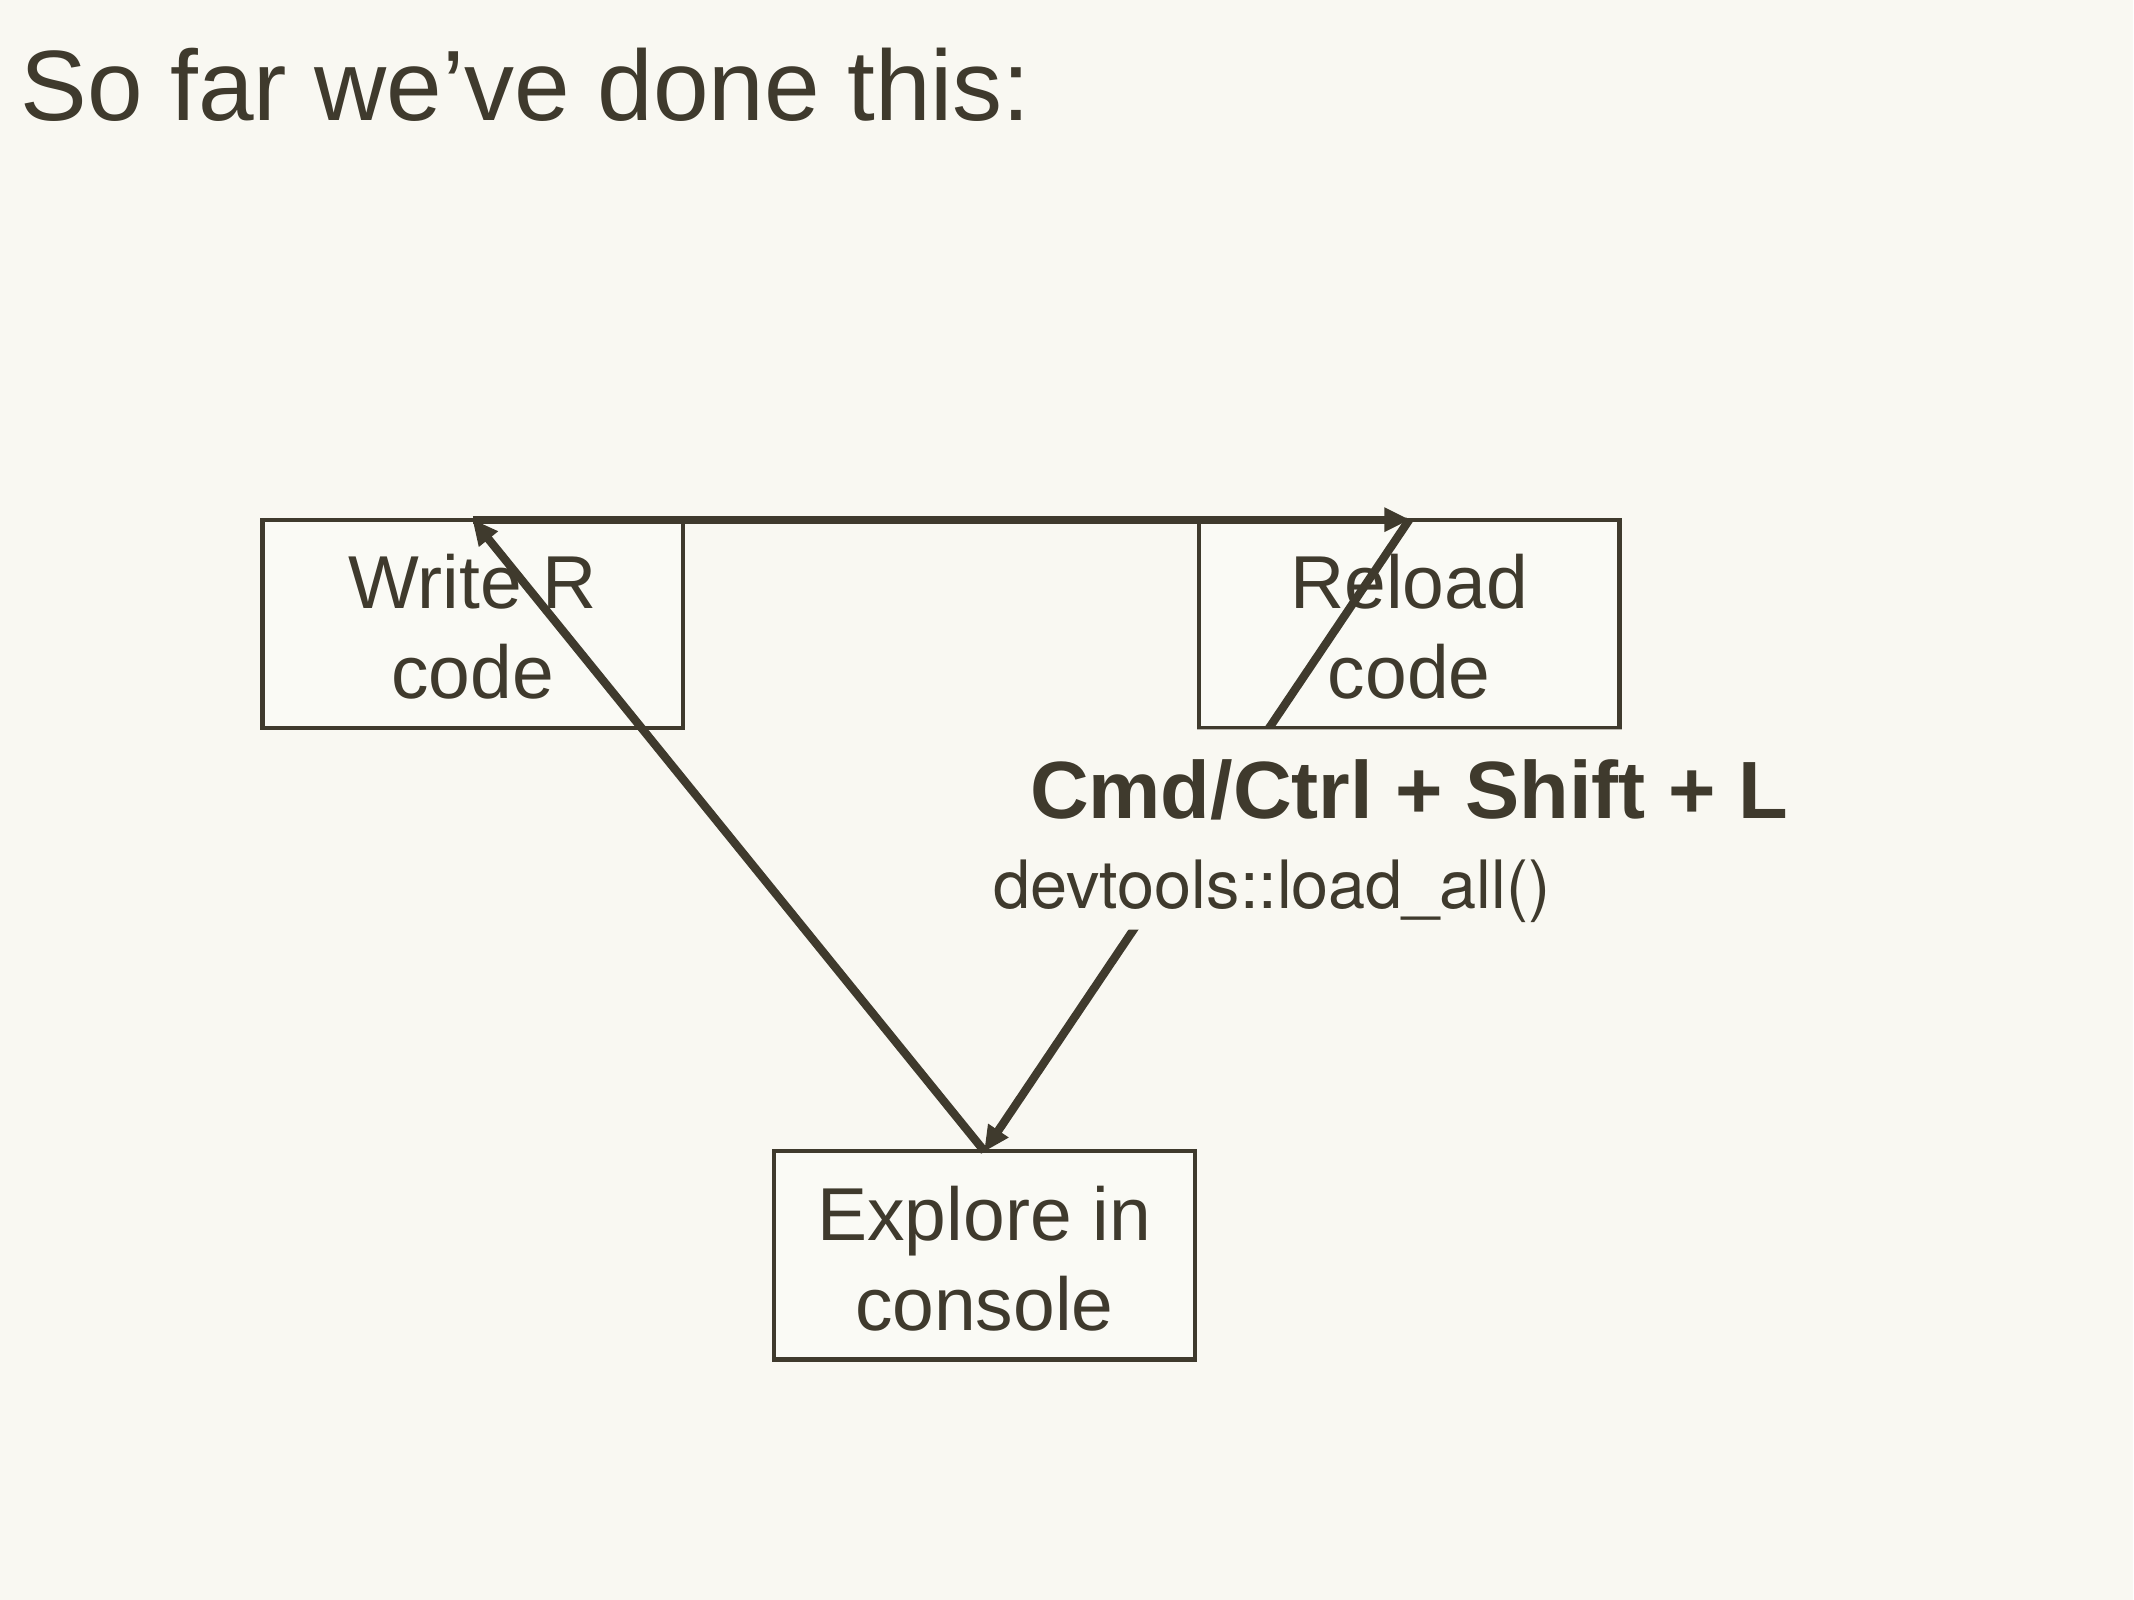

# So far we’ve done this:
Write R code
Reload code
Cmd/Ctrl + Shift + L
devtools::load_all()
Explore in console